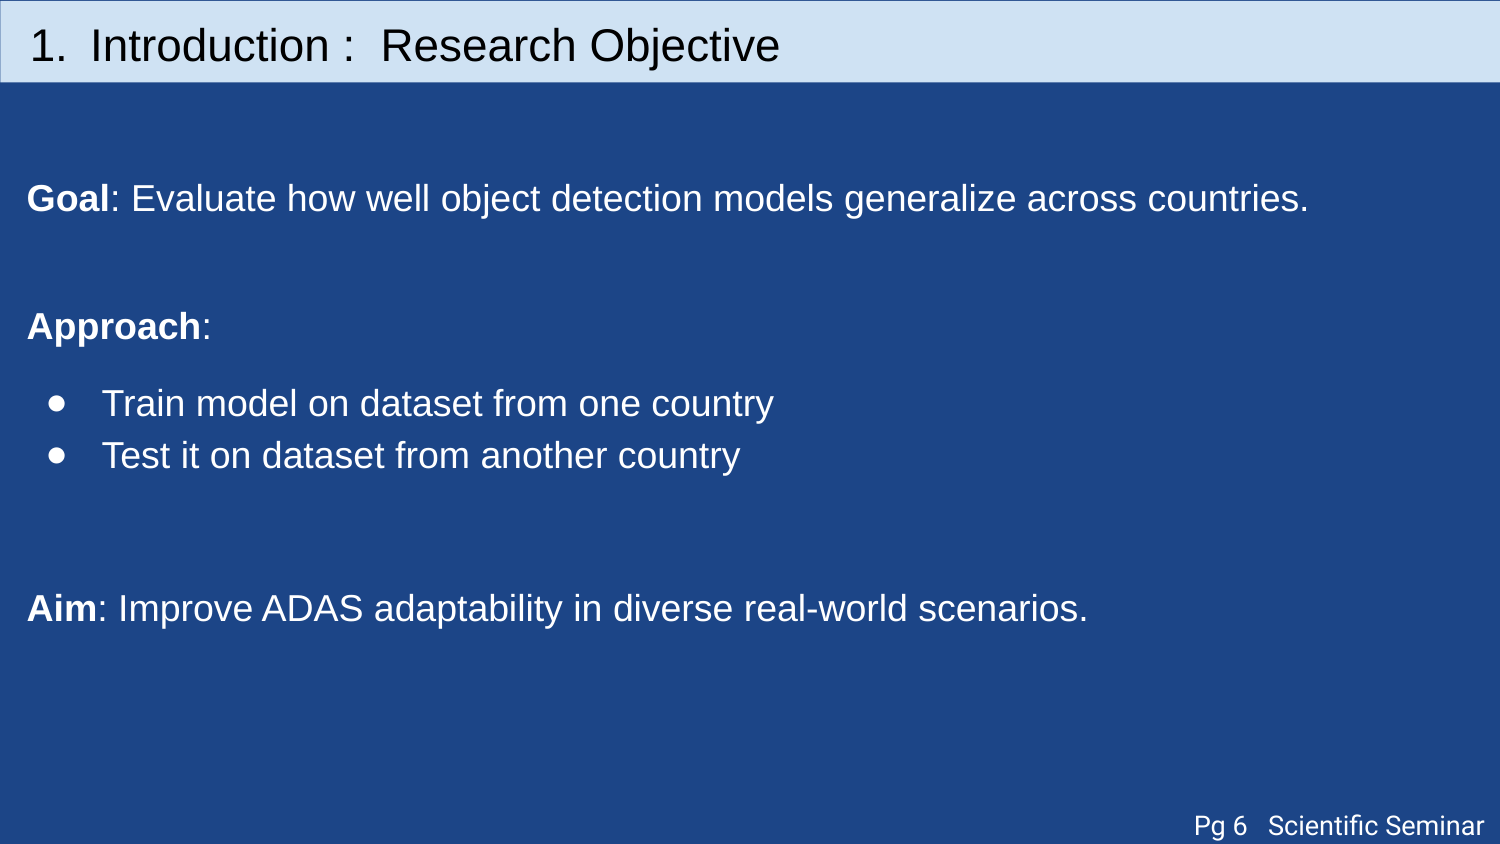

Introduction :  Research Objective

Goal: Evaluate how well object detection models generalize across countries.
Approach:
Train model on dataset from one country
Test it on dataset from another country

Aim: Improve ADAS adaptability in diverse real-world scenarios.
Pg 6   Scientific Seminar